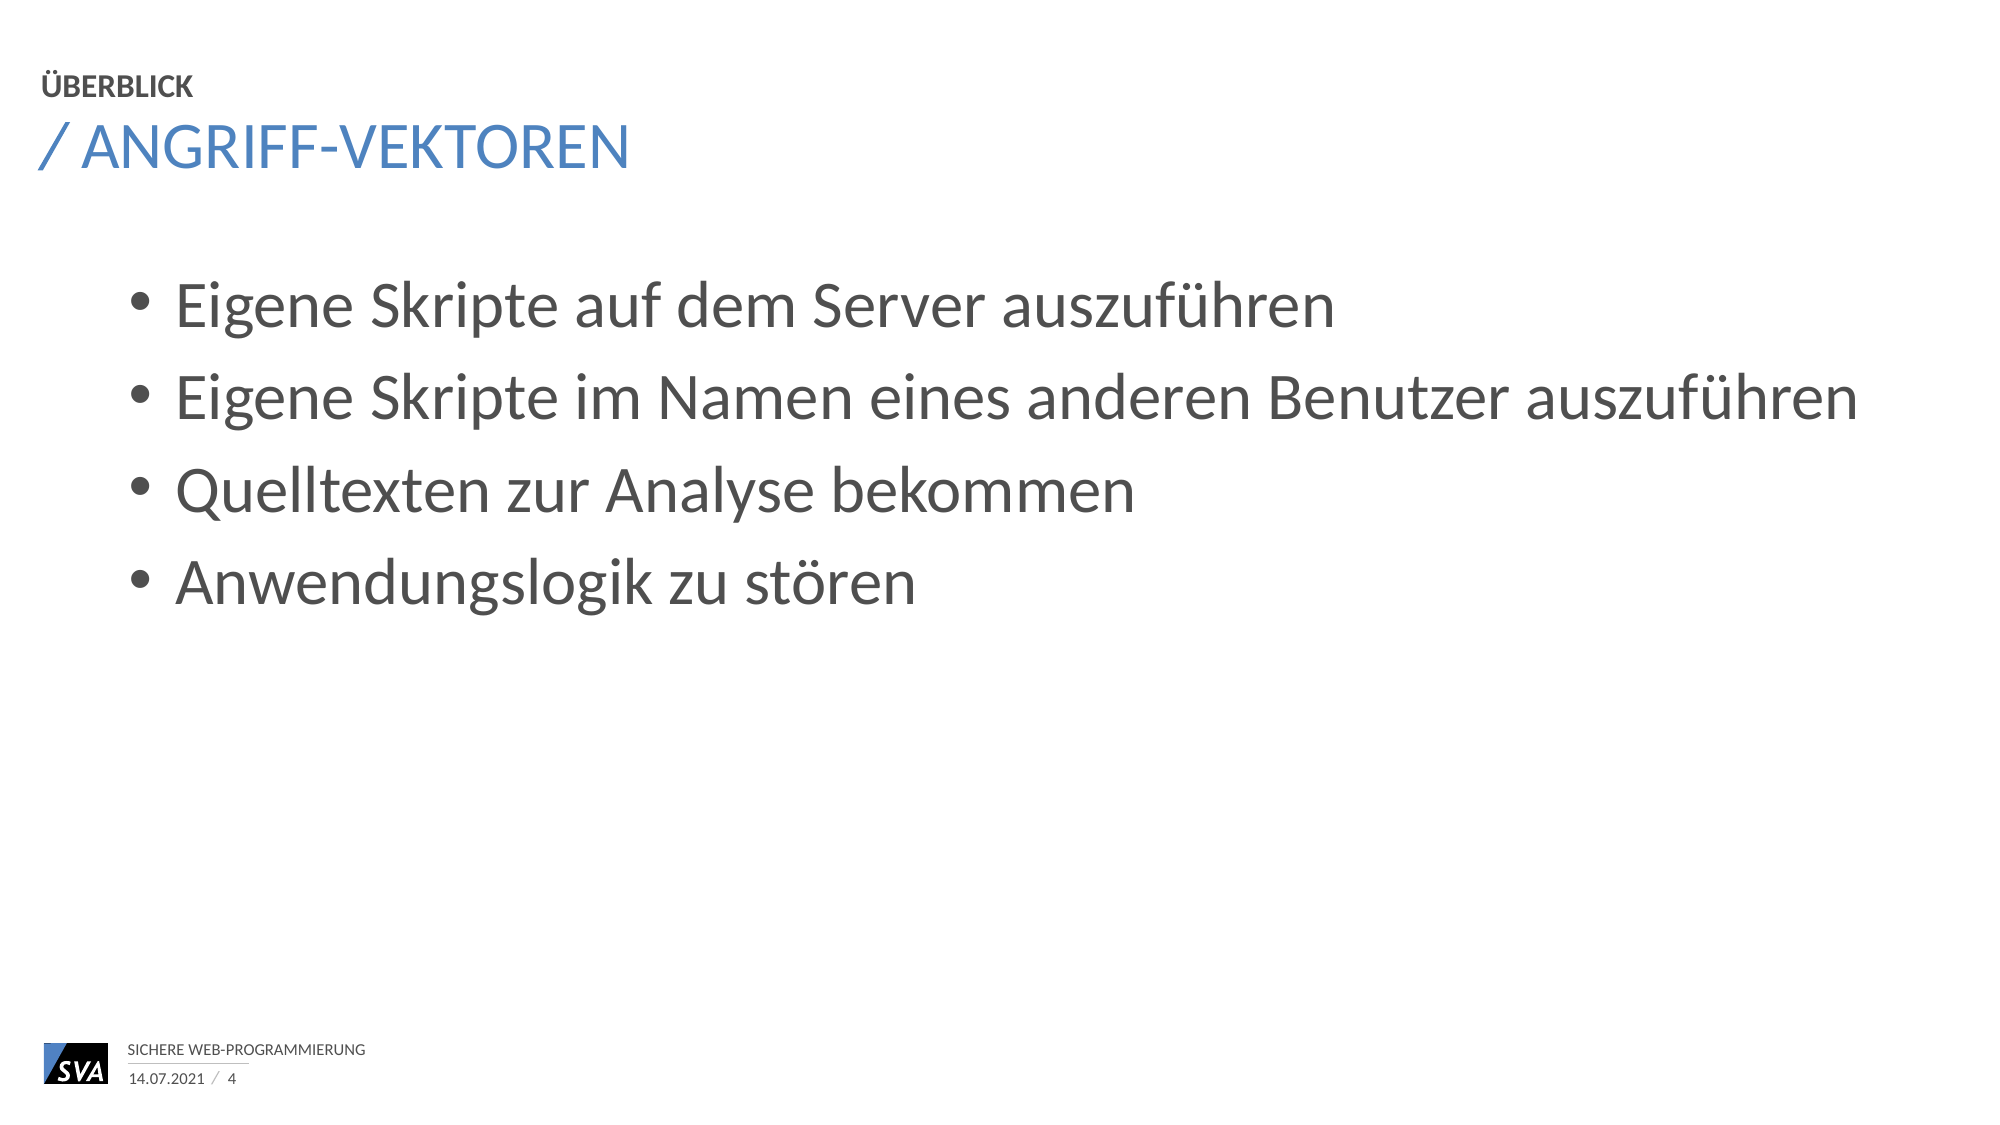

Überblick
# Angriff-Vektoren
Eigene Skripte auf dem Server auszuführen
Eigene Skripte im Namen eines anderen Benutzer auszuführen
Quelltexten zur Analyse bekommen
Anwendungslogik zu stören

Sichere Web-Programmierung
14.07.2021
4